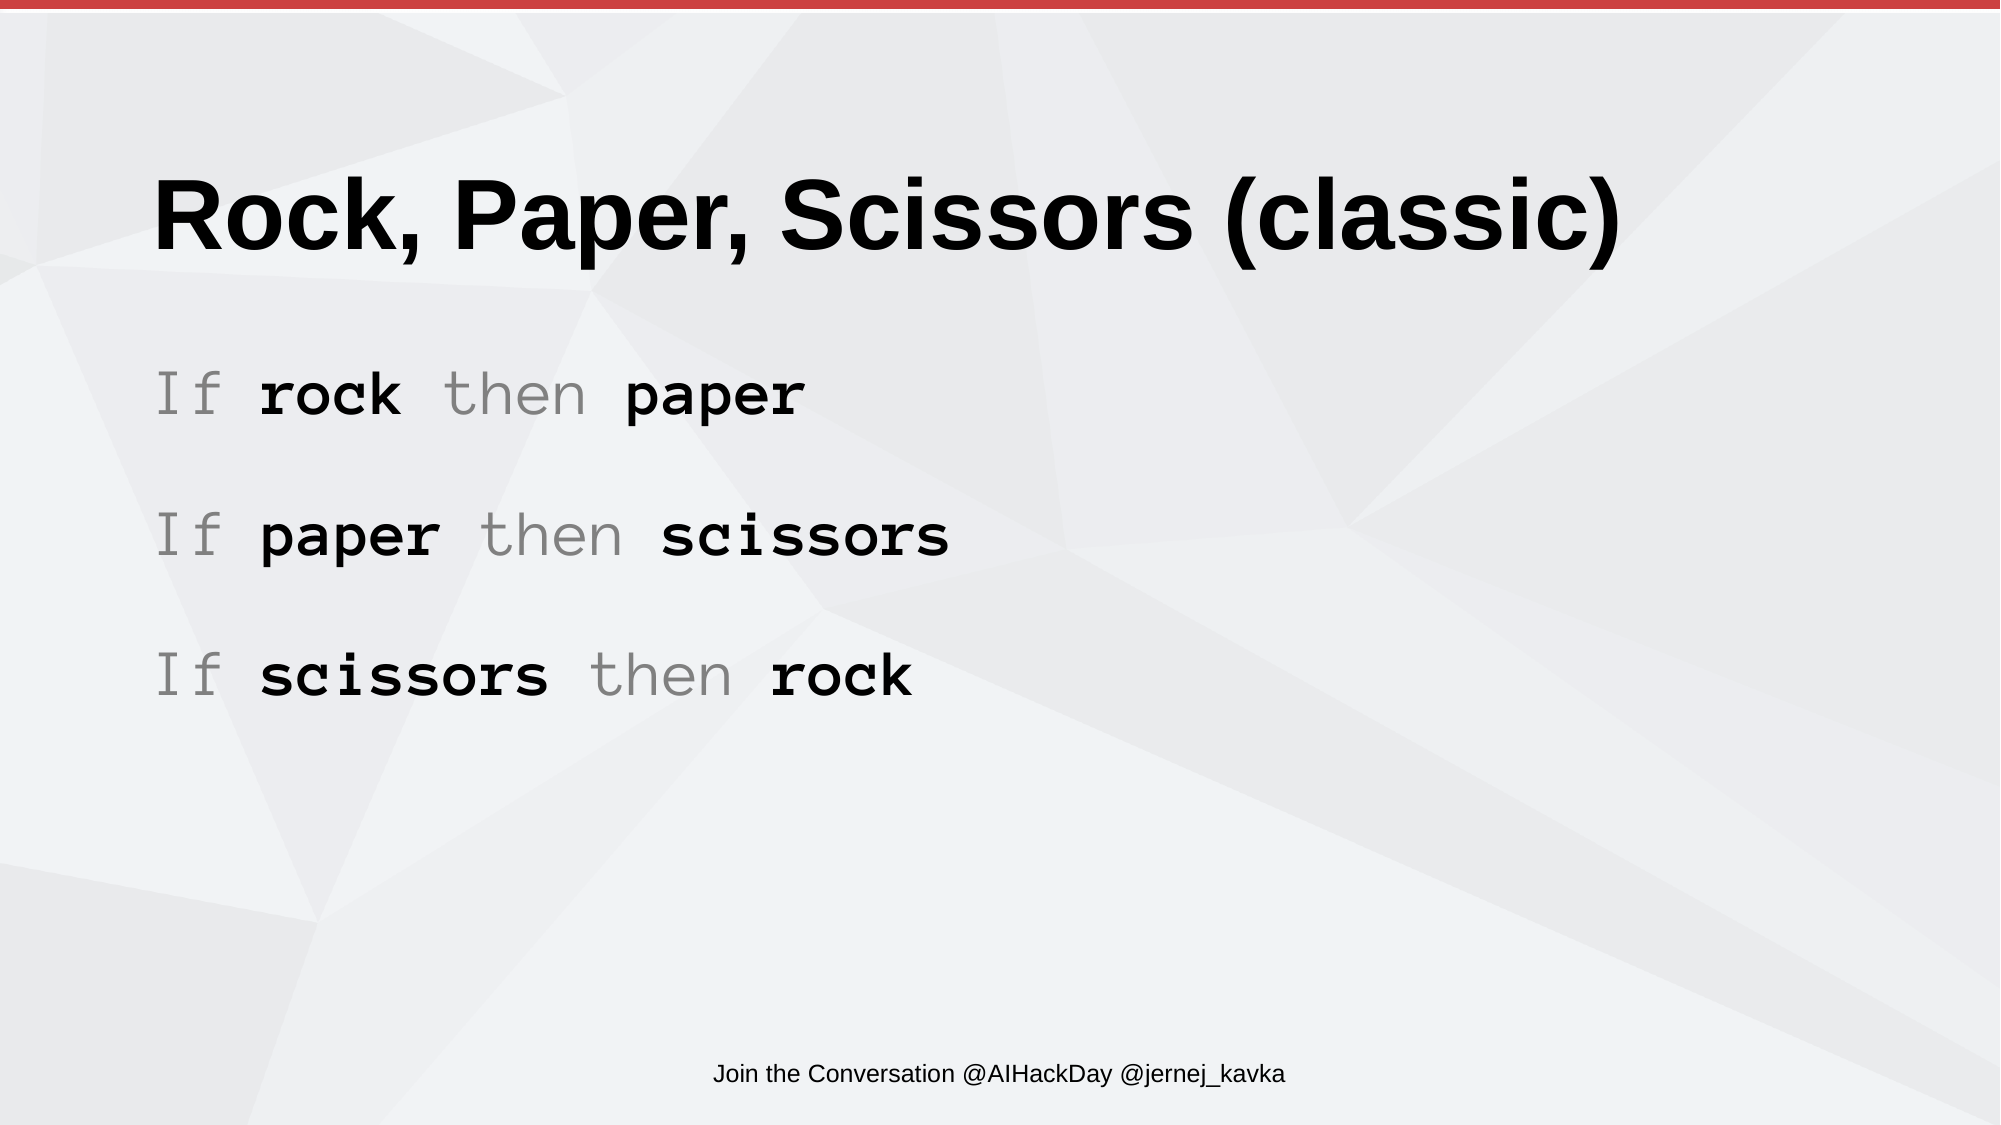

# Rock, Paper, Scissors (classic)
If rock then paper
If paper then scissors
If scissors then rock
Join the Conversation @AIHackDay @jernej_kavka